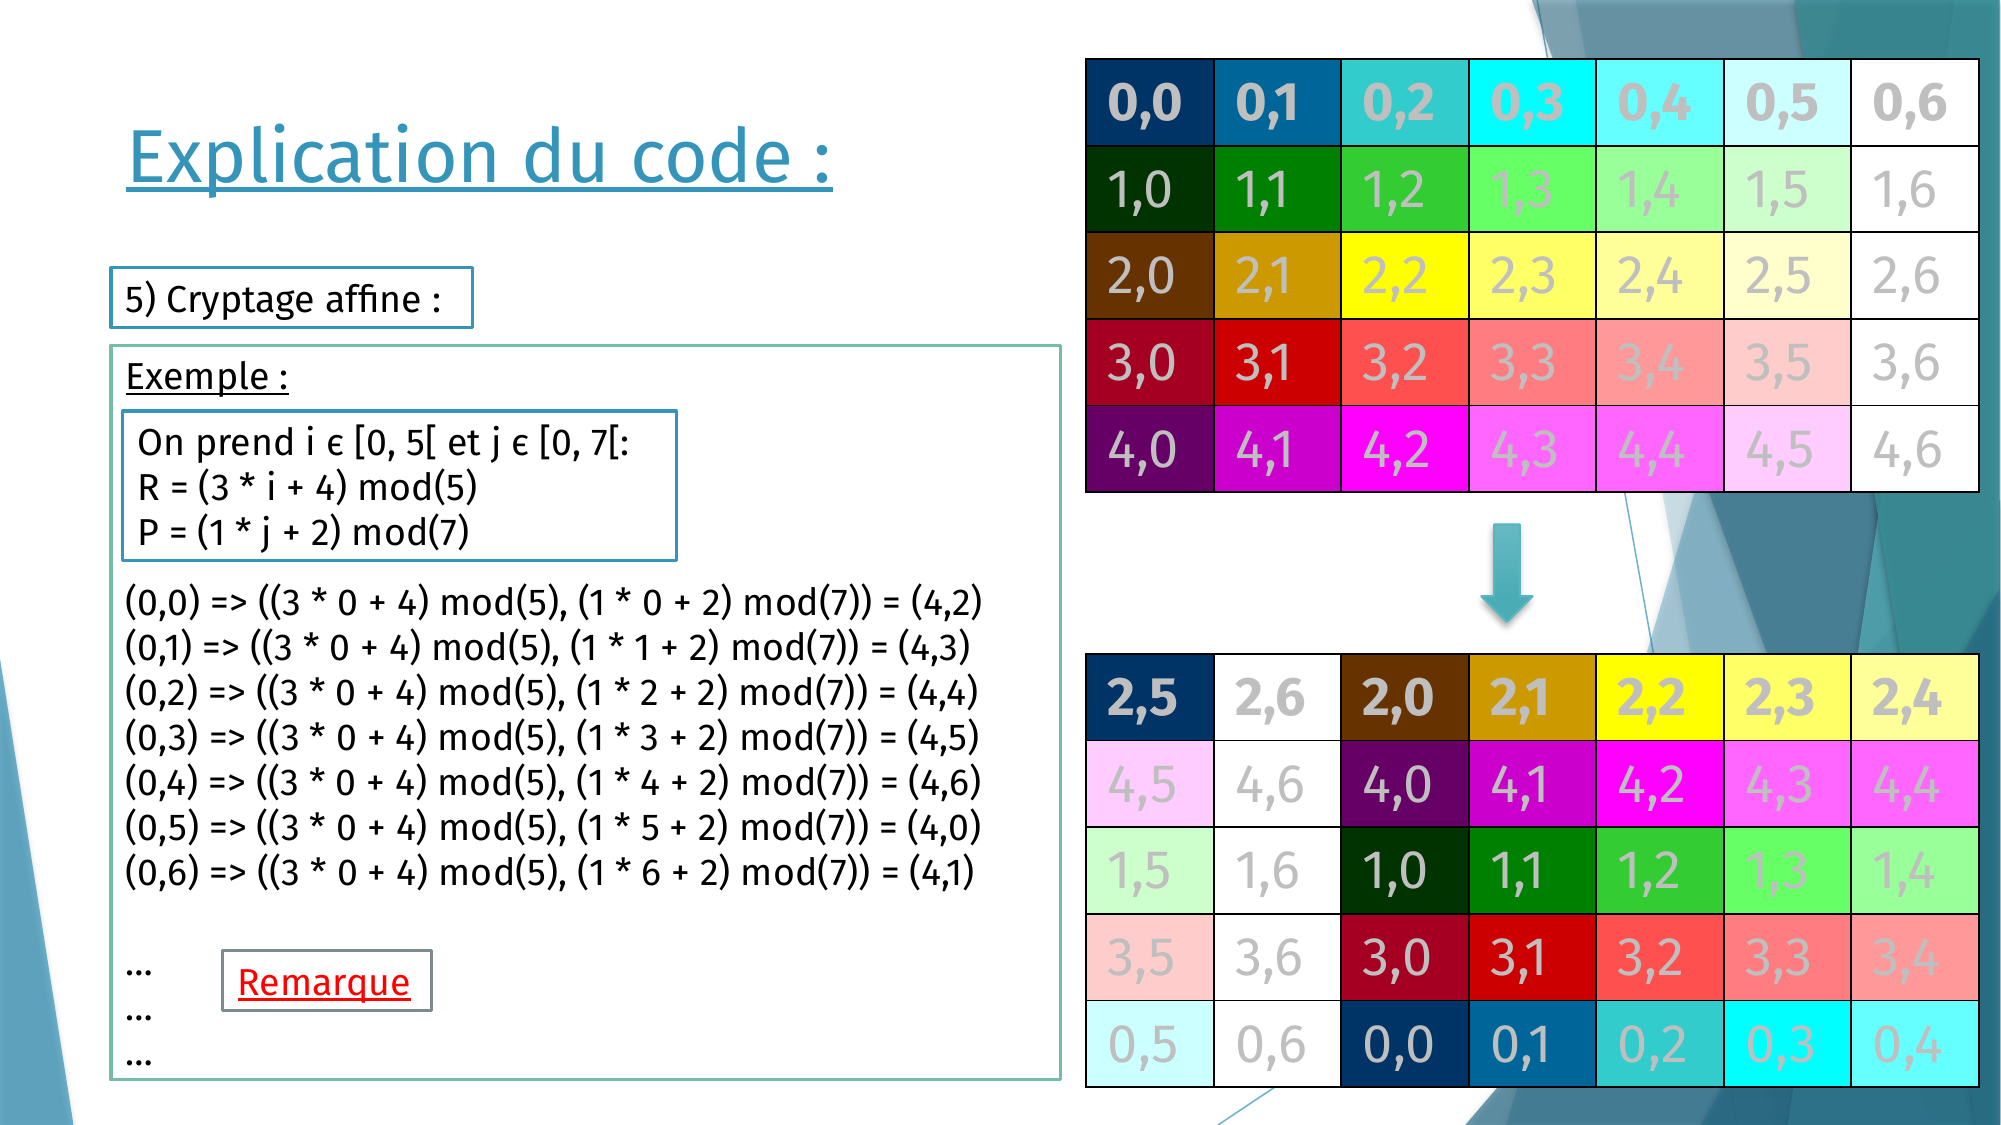

| 0,0 | 0,1 | 0,2 | 0,3 | 0,4 | 0,5 | 0,6 |
| --- | --- | --- | --- | --- | --- | --- |
| 1,0 | 1,1 | 1,2 | 1,3 | 1,4 | 1,5 | 1,6 |
| 2,0 | 2,1 | 2,2 | 2,3 | 2,4 | 2,5 | 2,6 |
| 3,0 | 3,1 | 3,2 | 3,3 | 3,4 | 3,5 | 3,6 |
| 4,0 | 4,1 | 4,2 | 4,3 | 4,4 | 4,5 | 4,6 |
# Explication du code :
5) Cryptage affine :
Exemple :

(0,0) => ((3 * 0 + 4) mod(5), (1 * 0 + 2) mod(7)) = (4,2)
(0,1) => ((3 * 0 + 4) mod(5), (1 * 1 + 2) mod(7)) = (4,3)
(0,2) => ((3 * 0 + 4) mod(5), (1 * 2 + 2) mod(7)) = (4,4)
(0,3) => ((3 * 0 + 4) mod(5), (1 * 3 + 2) mod(7)) = (4,5)
(0,4) => ((3 * 0 + 4) mod(5), (1 * 4 + 2) mod(7)) = (4,6)
(0,5) => ((3 * 0 + 4) mod(5), (1 * 5 + 2) mod(7)) = (4,0)
(0,6) => ((3 * 0 + 4) mod(5), (1 * 6 + 2) mod(7)) = (4,1)

…
…
…
On prend i ϵ [0, 5[ et j ϵ [0, 7[:
R = (3 * i + 4) mod(5)
P = (1 * j + 2) mod(7)

| 2,5 | 2,6 | 2,0 | 2,1 | 2,2 | 2,3 | 2,4 |
| --- | --- | --- | --- | --- | --- | --- |
| 4,5 | 4,6 | 4,0 | 4,1 | 4,2 | 4,3 | 4,4 |
| 1,5 | 1,6 | 1,0 | 1,1 | 1,2 | 1,3 | 1,4 |
| 3,5 | 3,6 | 3,0 | 3,1 | 3,2 | 3,3 | 3,4 |
| 0,5 | 0,6 | 0,0 | 0,1 | 0,2 | 0,3 | 0,4 |
Remarque
9